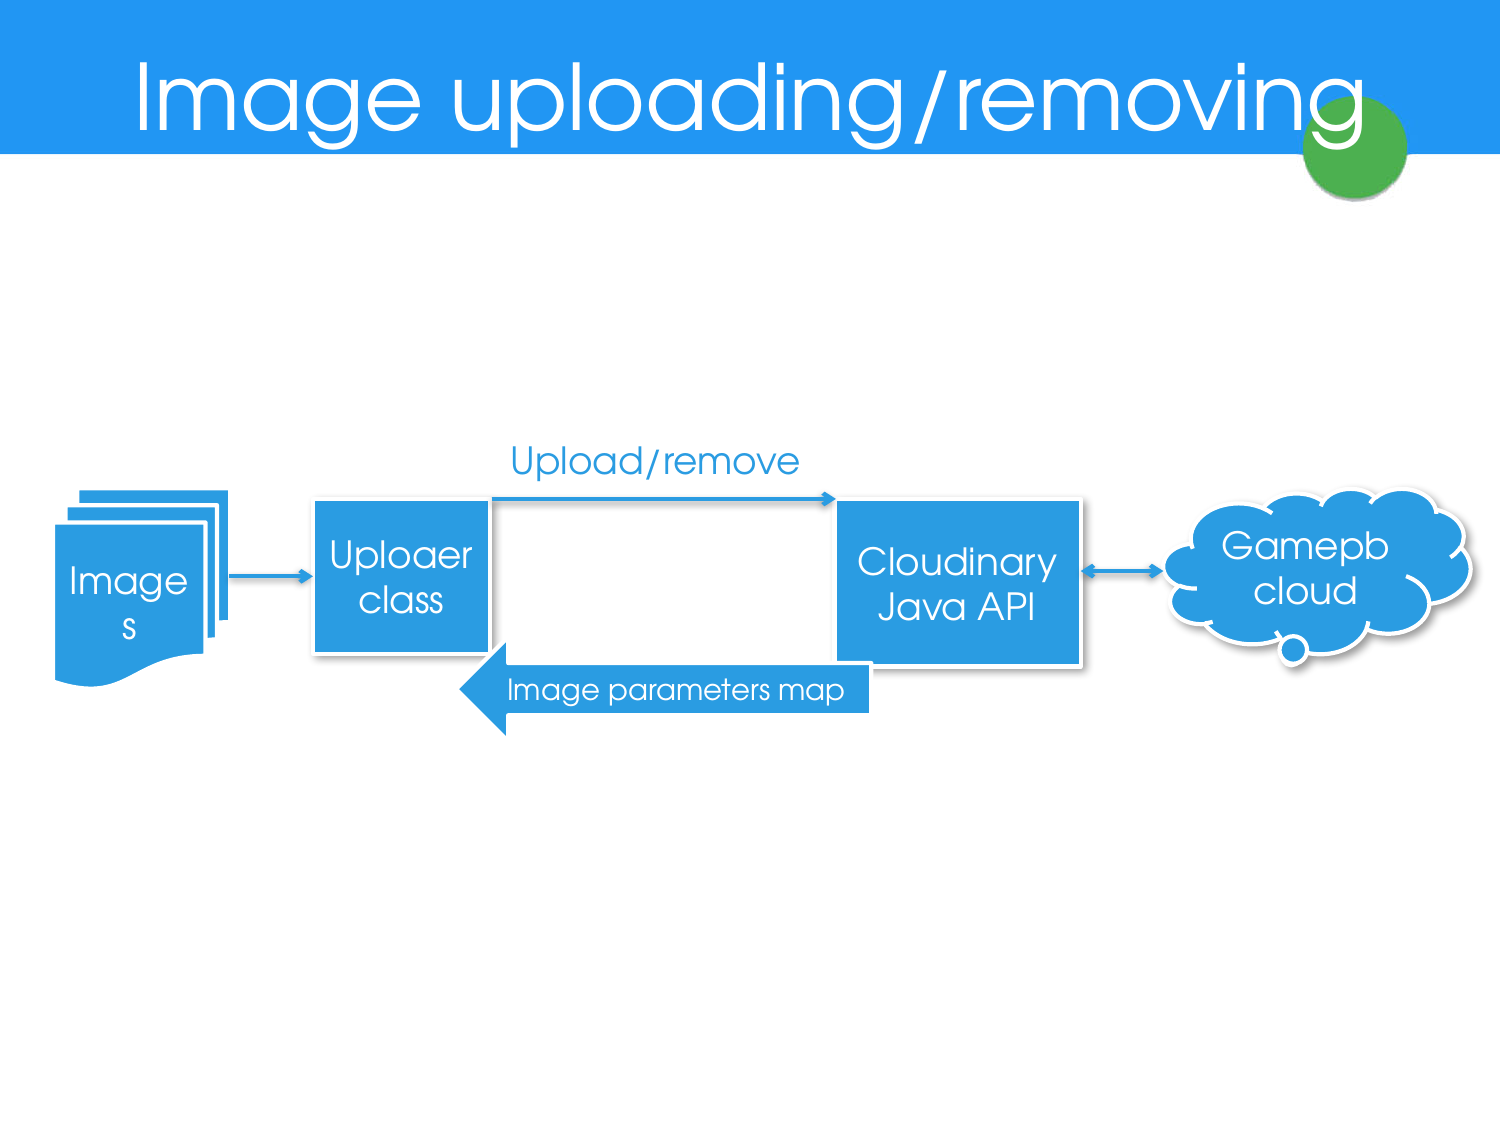

# Image uploading/removing
Upload/remove
Images
Gamepb cloud
Cloudinary Java API
Uploaer
class
Image parameters map